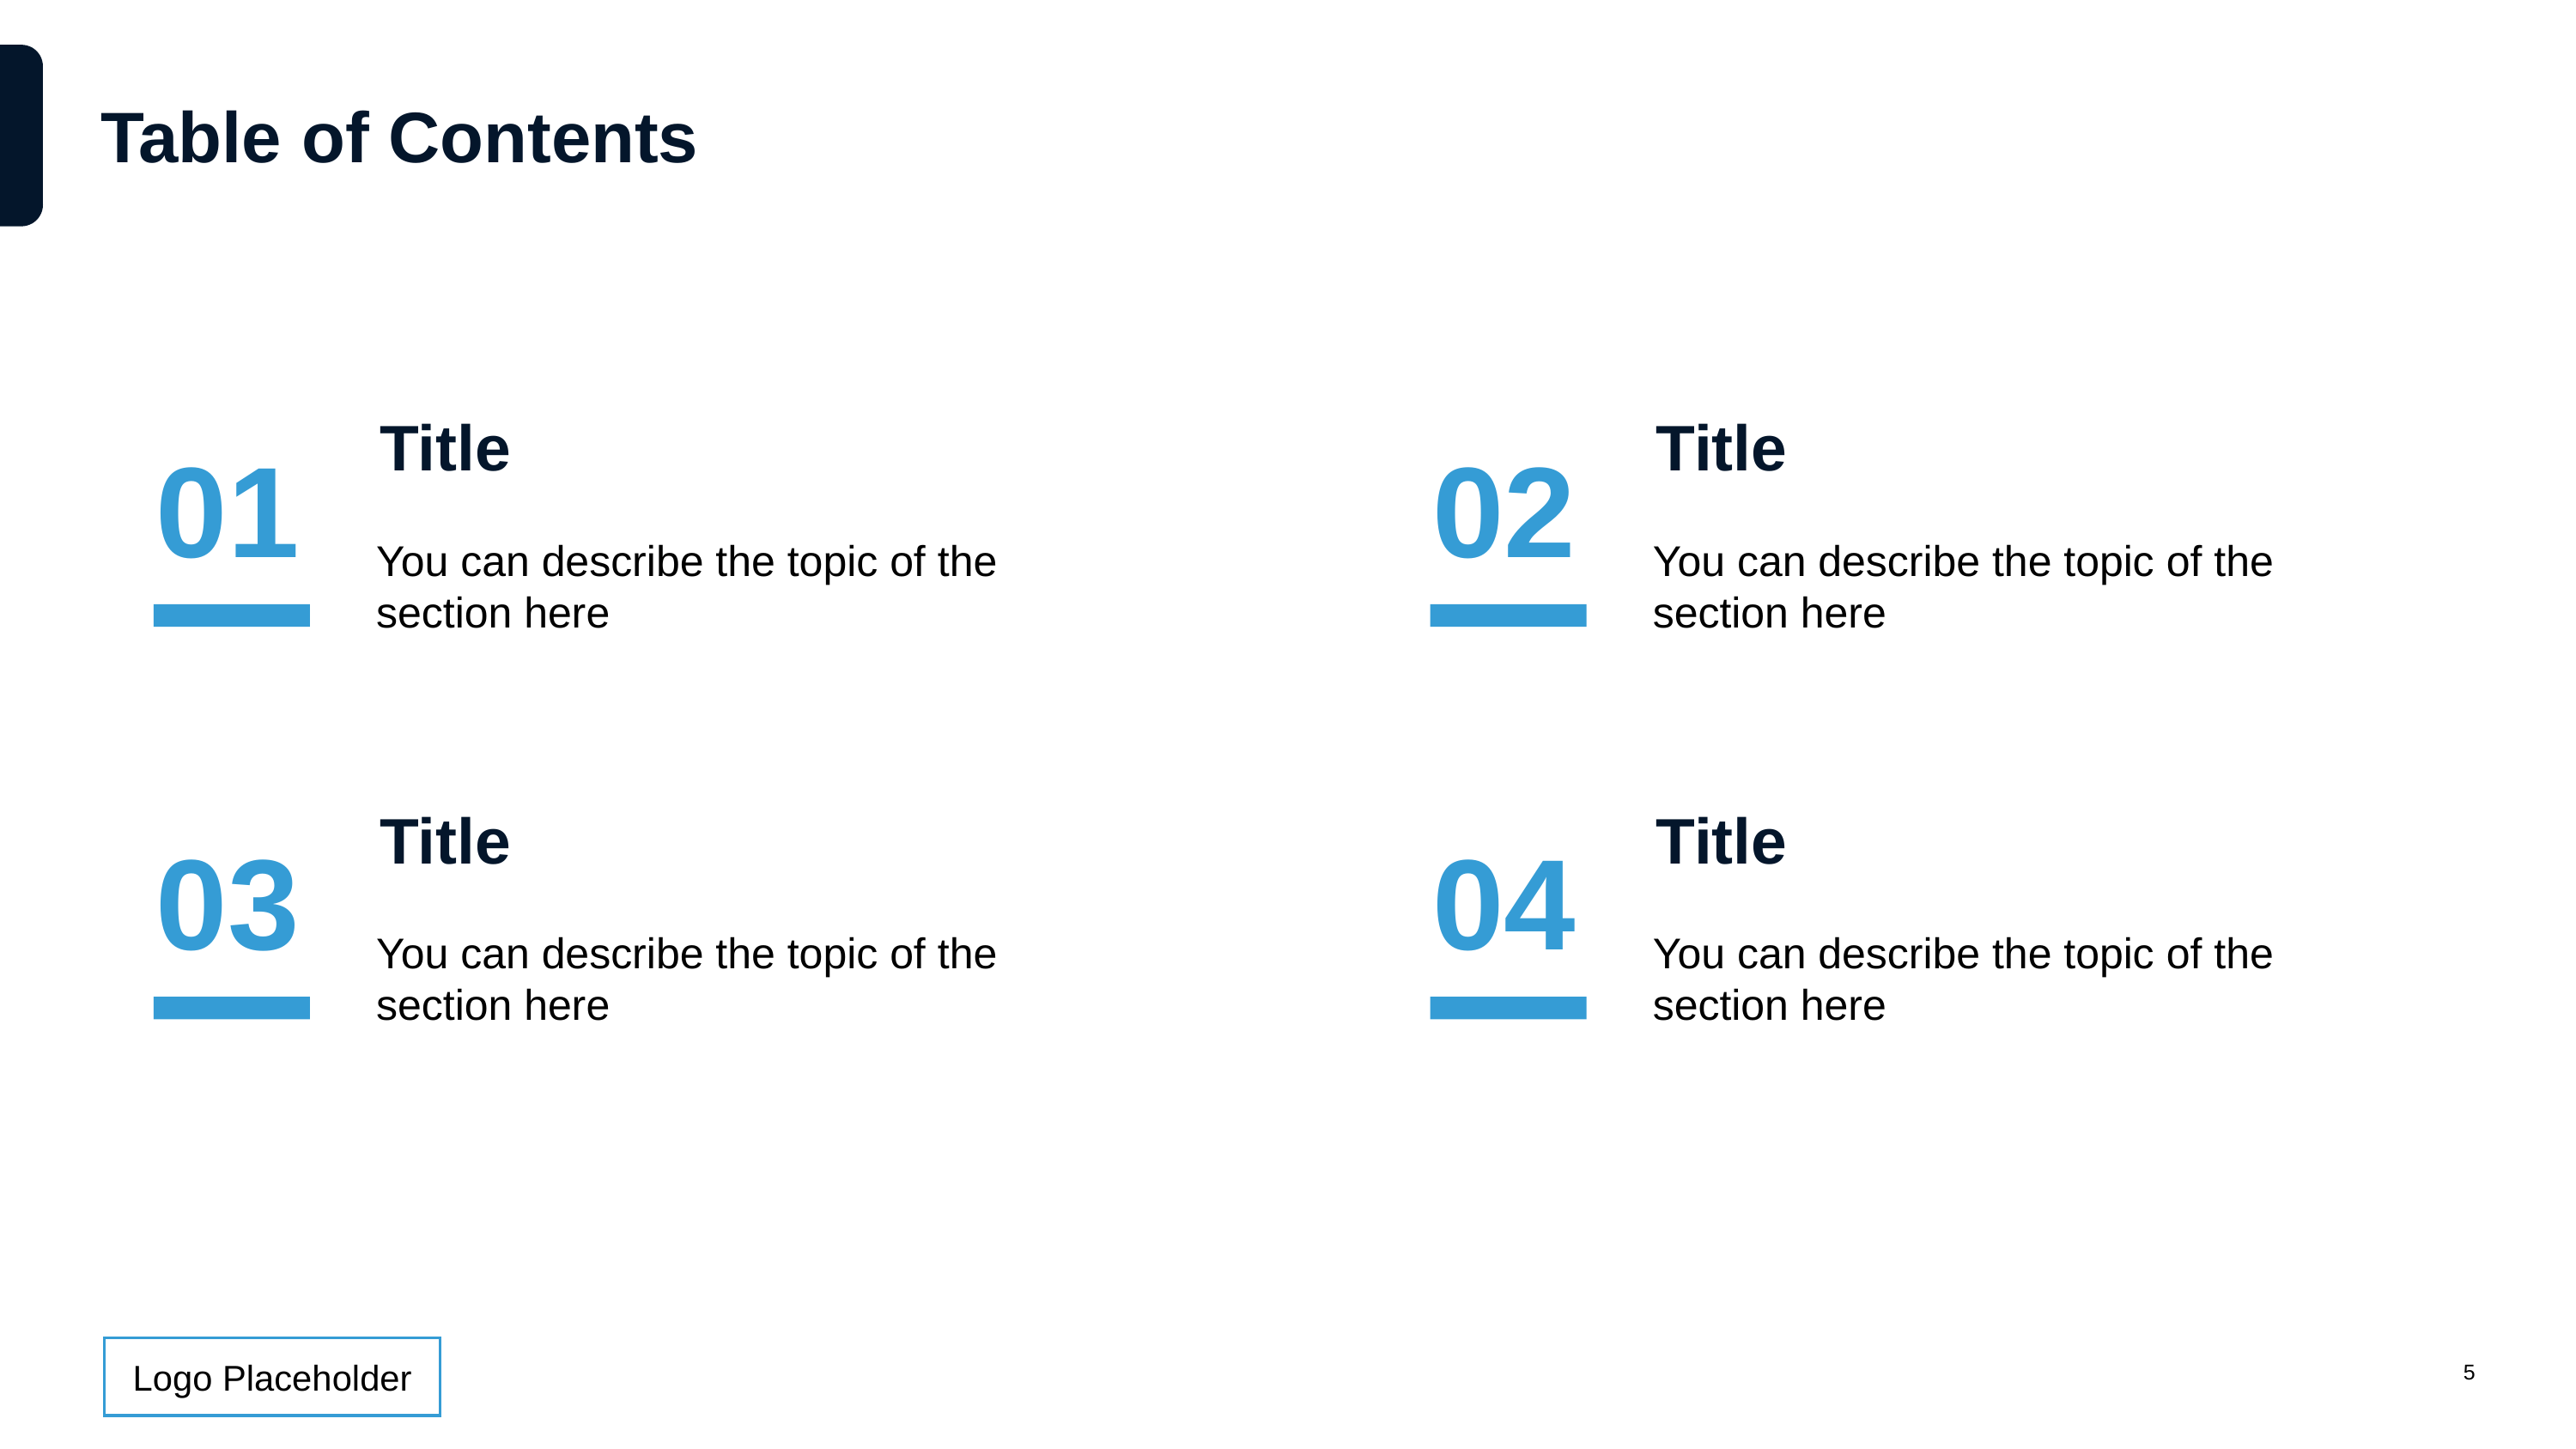

# Table of Contents
Title
Title
01
02
You can describe the topic of the section here
You can describe the topic of the section here

Title
Title
03
04
You can describe the topic of the section here
You can describe the topic of the section here

5